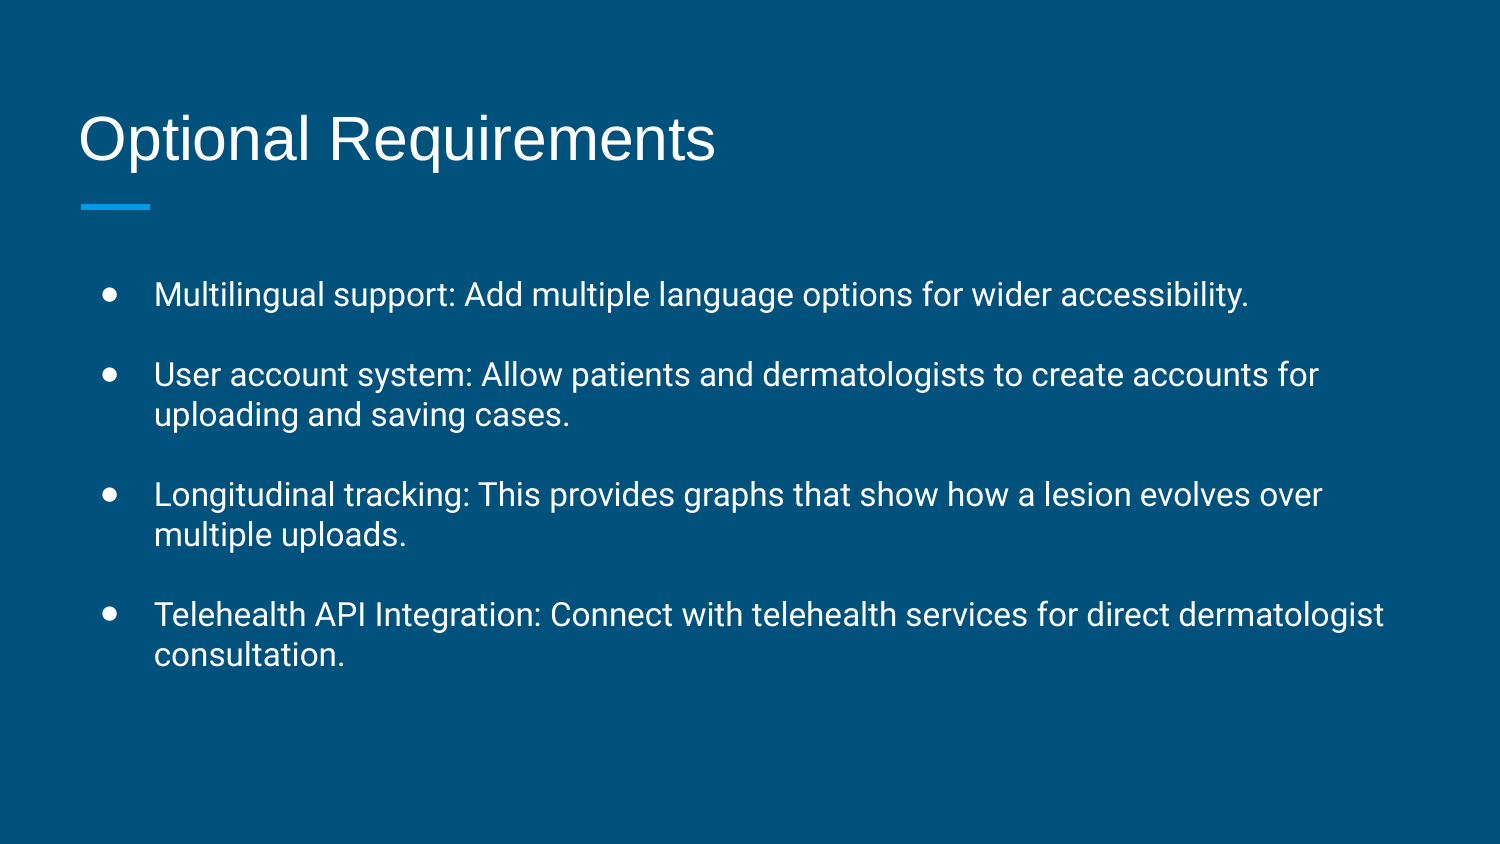

# Optional Requirements
Multilingual support: Add multiple language options for wider accessibility.

User account system: Allow patients and dermatologists to create accounts for uploading and saving cases.

Longitudinal tracking: This provides graphs that show how a lesion evolves over multiple uploads.

Telehealth API Integration: Connect with telehealth services for direct dermatologist consultation.